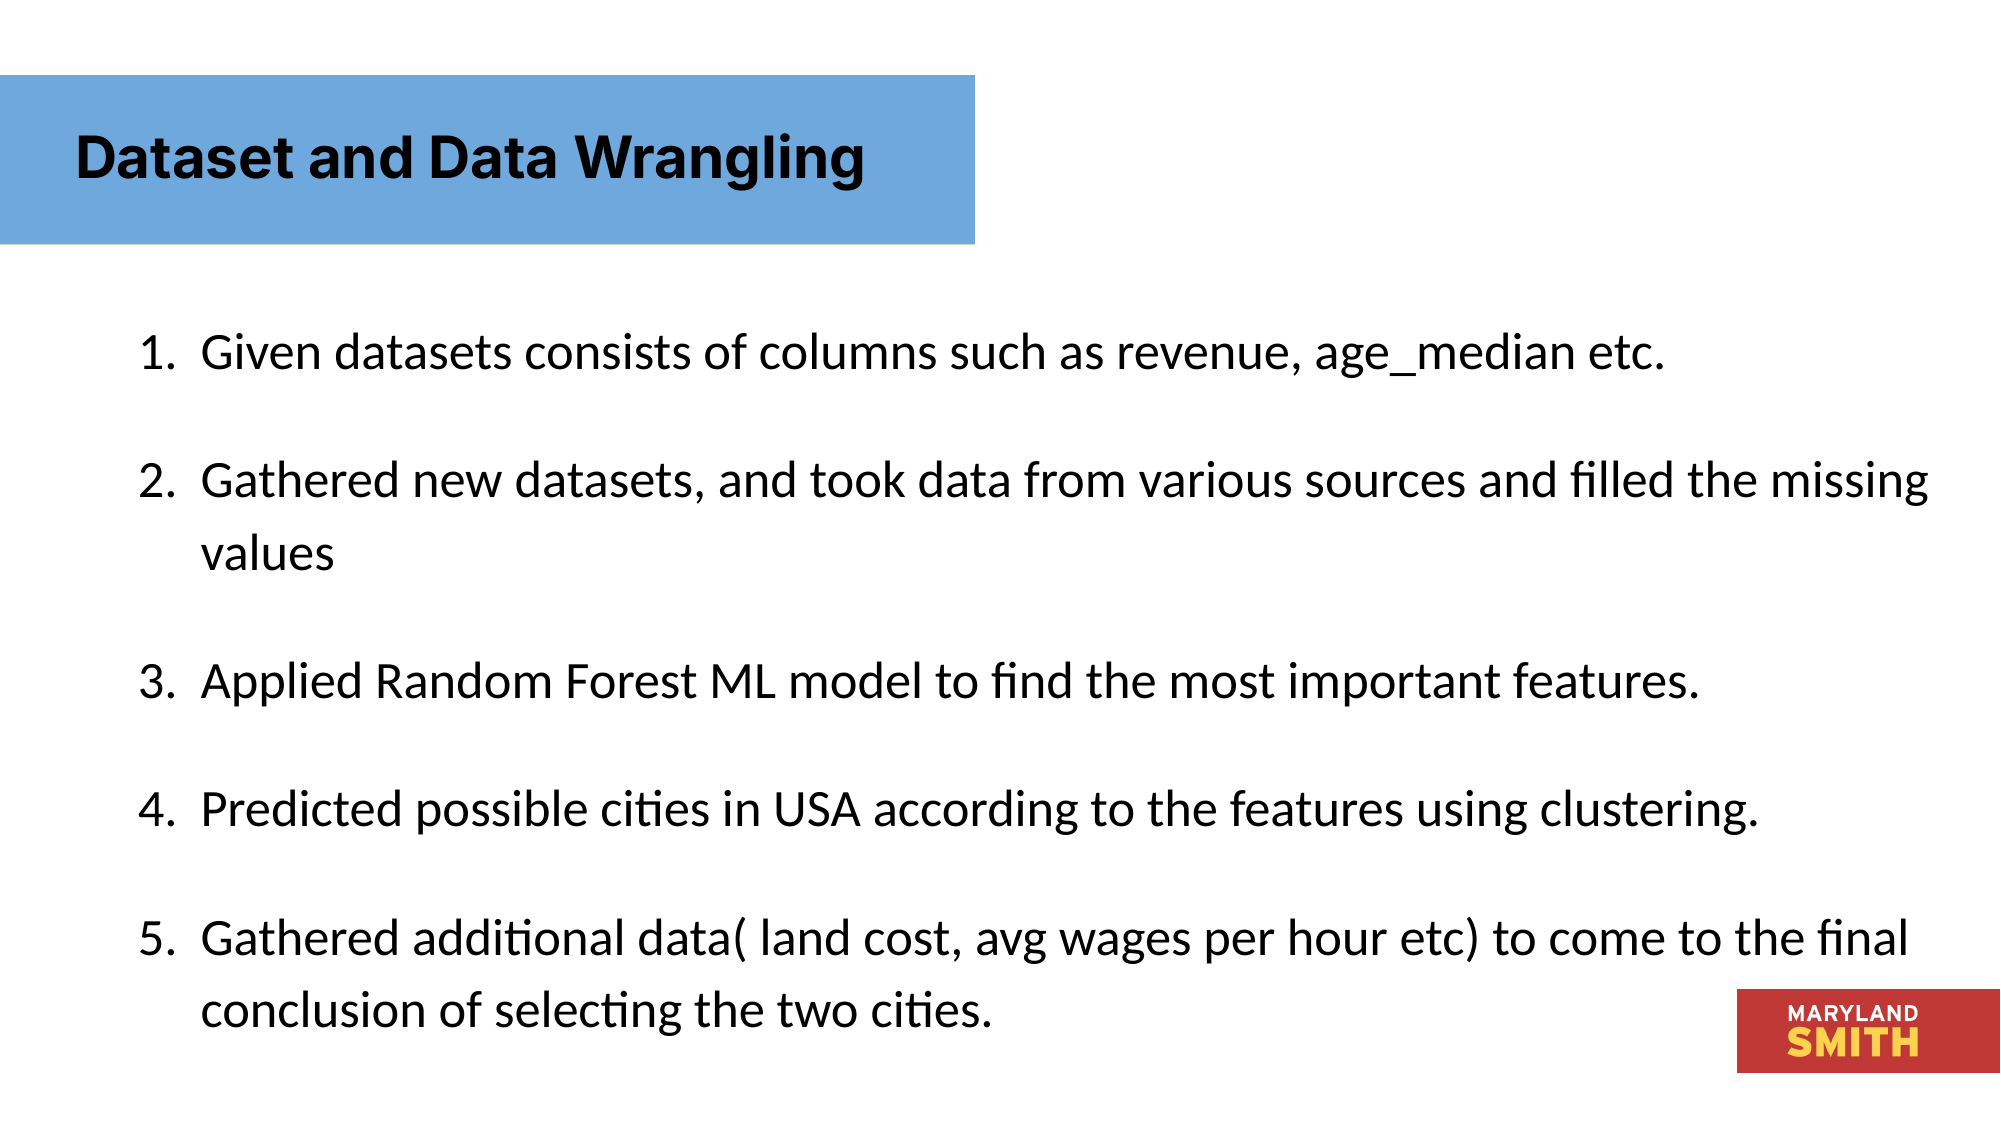

# Results
Dataset and Data Wrangling
Given datasets consists of columns such as revenue, age_median etc.
Gathered new datasets, and took data from various sources and filled the missing values
Applied Random Forest ML model to find the most important features.
Predicted possible cities in USA according to the features using clustering.
Gathered additional data( land cost, avg wages per hour etc) to come to the final conclusion of selecting the two cities.